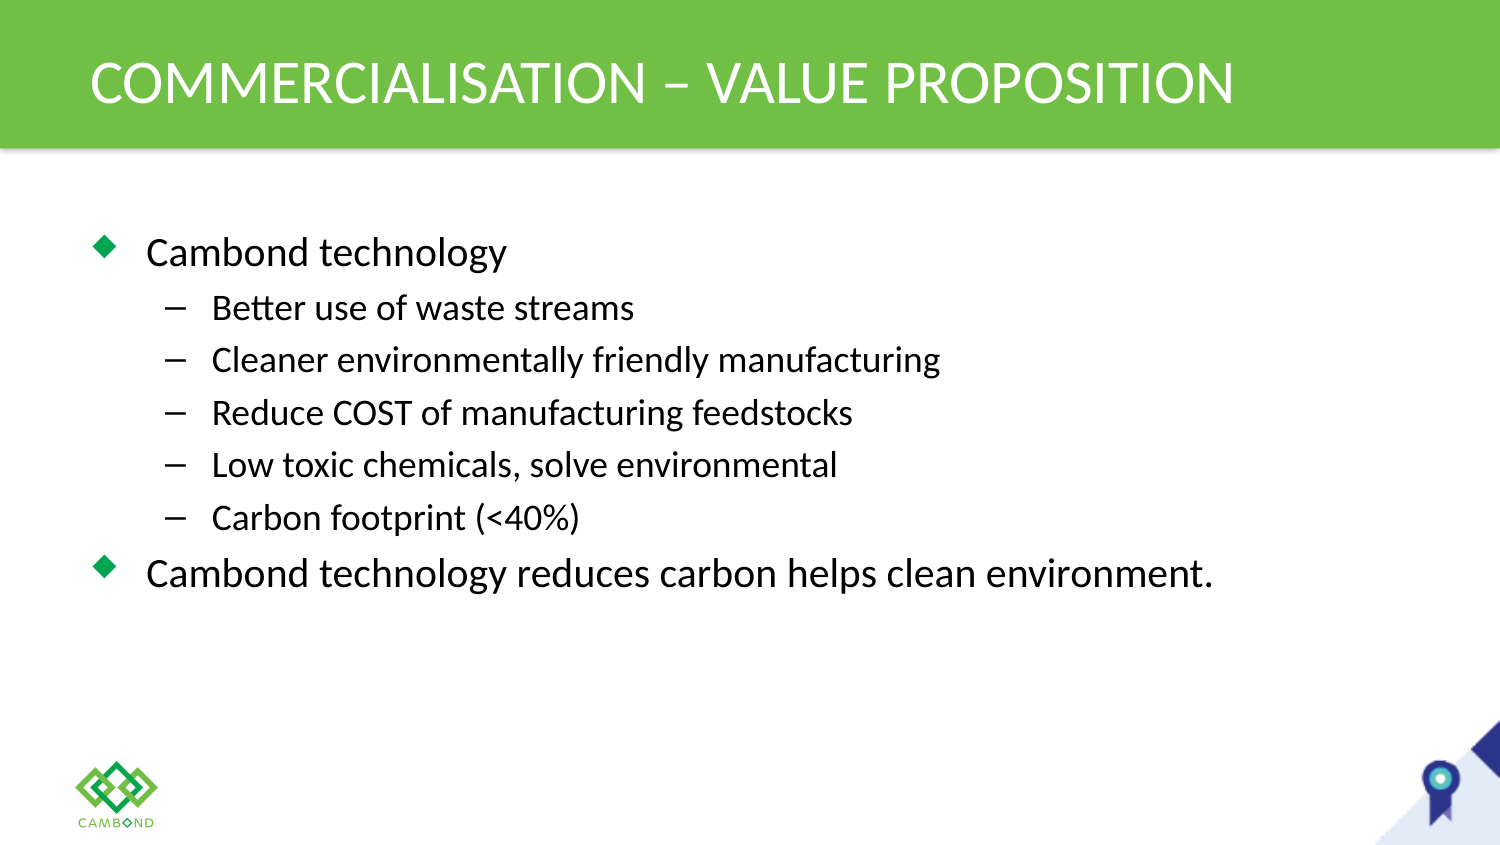

# COMMERCIALISATION – VALUE PROPOSITION
Cambond technology
Better use of waste streams
Cleaner environmentally friendly manufacturing
Reduce COST of manufacturing feedstocks
Low toxic chemicals, solve environmental
Carbon footprint (<40%)
Cambond technology reduces carbon helps clean environment.